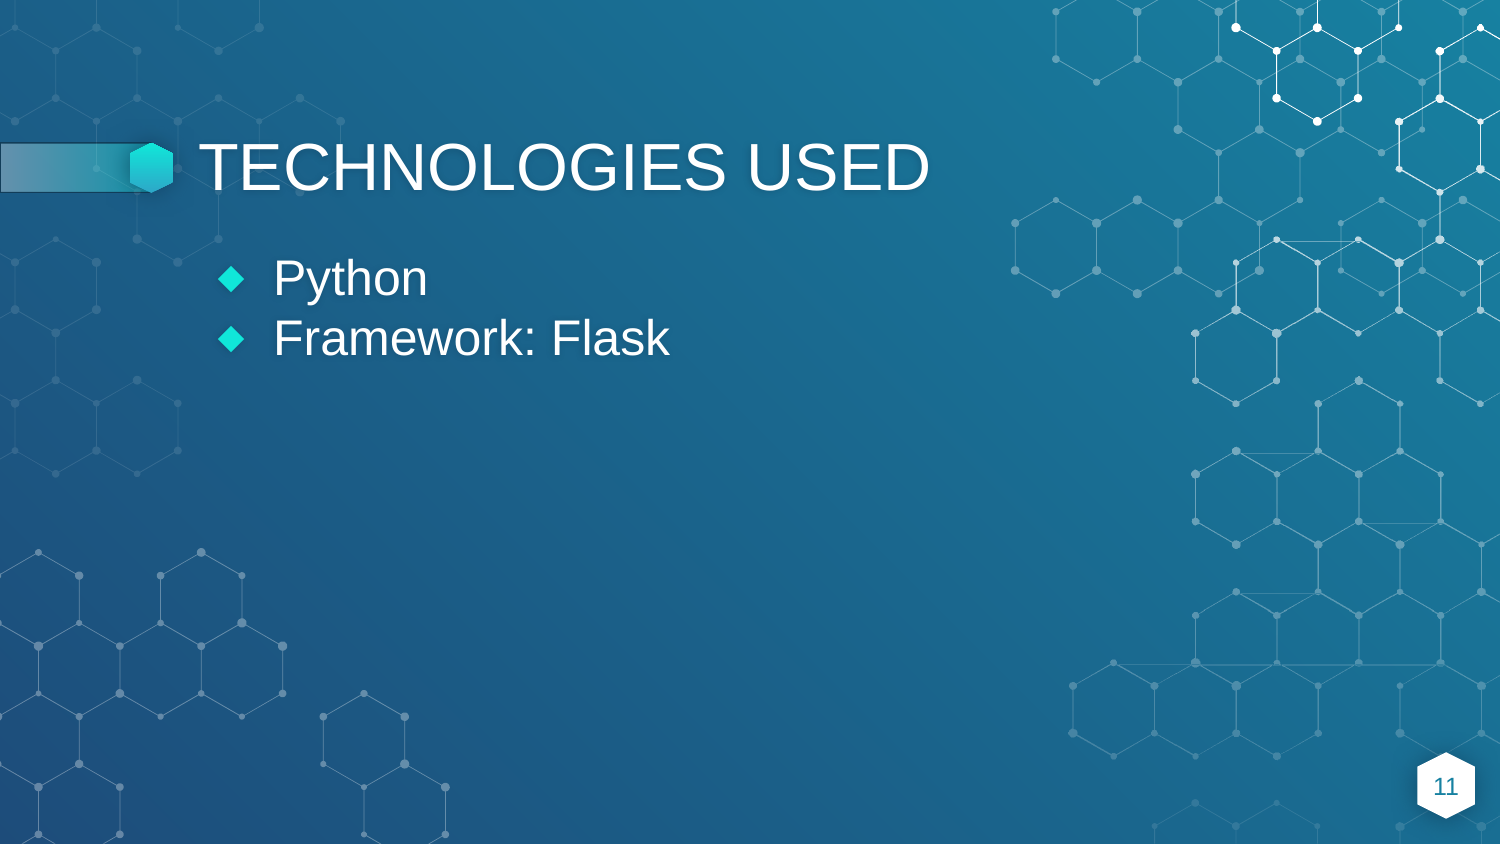

# TECHNOLOGIES USED
Python
Framework: Flask
11